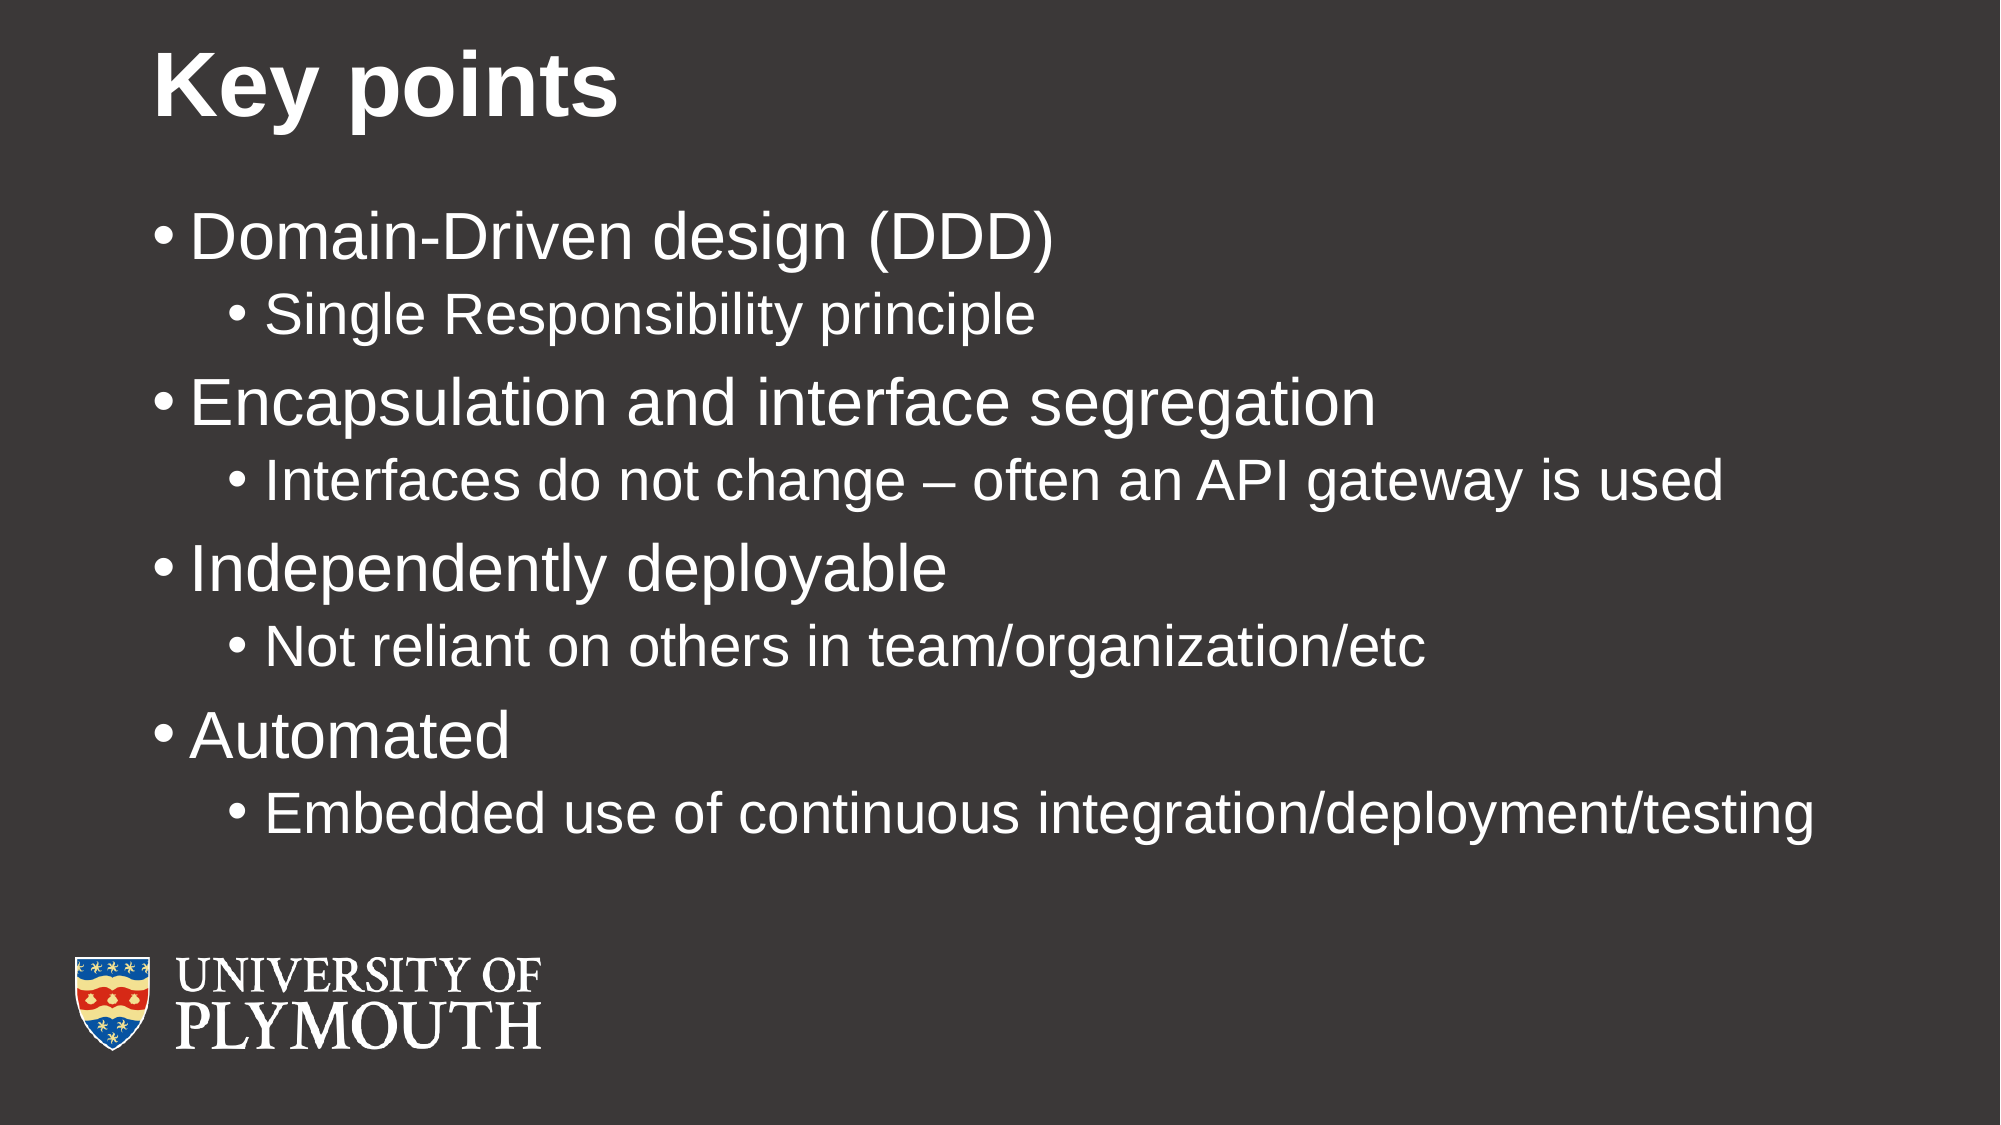

# Key points
Domain-Driven design (DDD)
Single Responsibility principle
Encapsulation and interface segregation
Interfaces do not change – often an API gateway is used
Independently deployable
Not reliant on others in team/organization/etc
Automated
Embedded use of continuous integration/deployment/testing